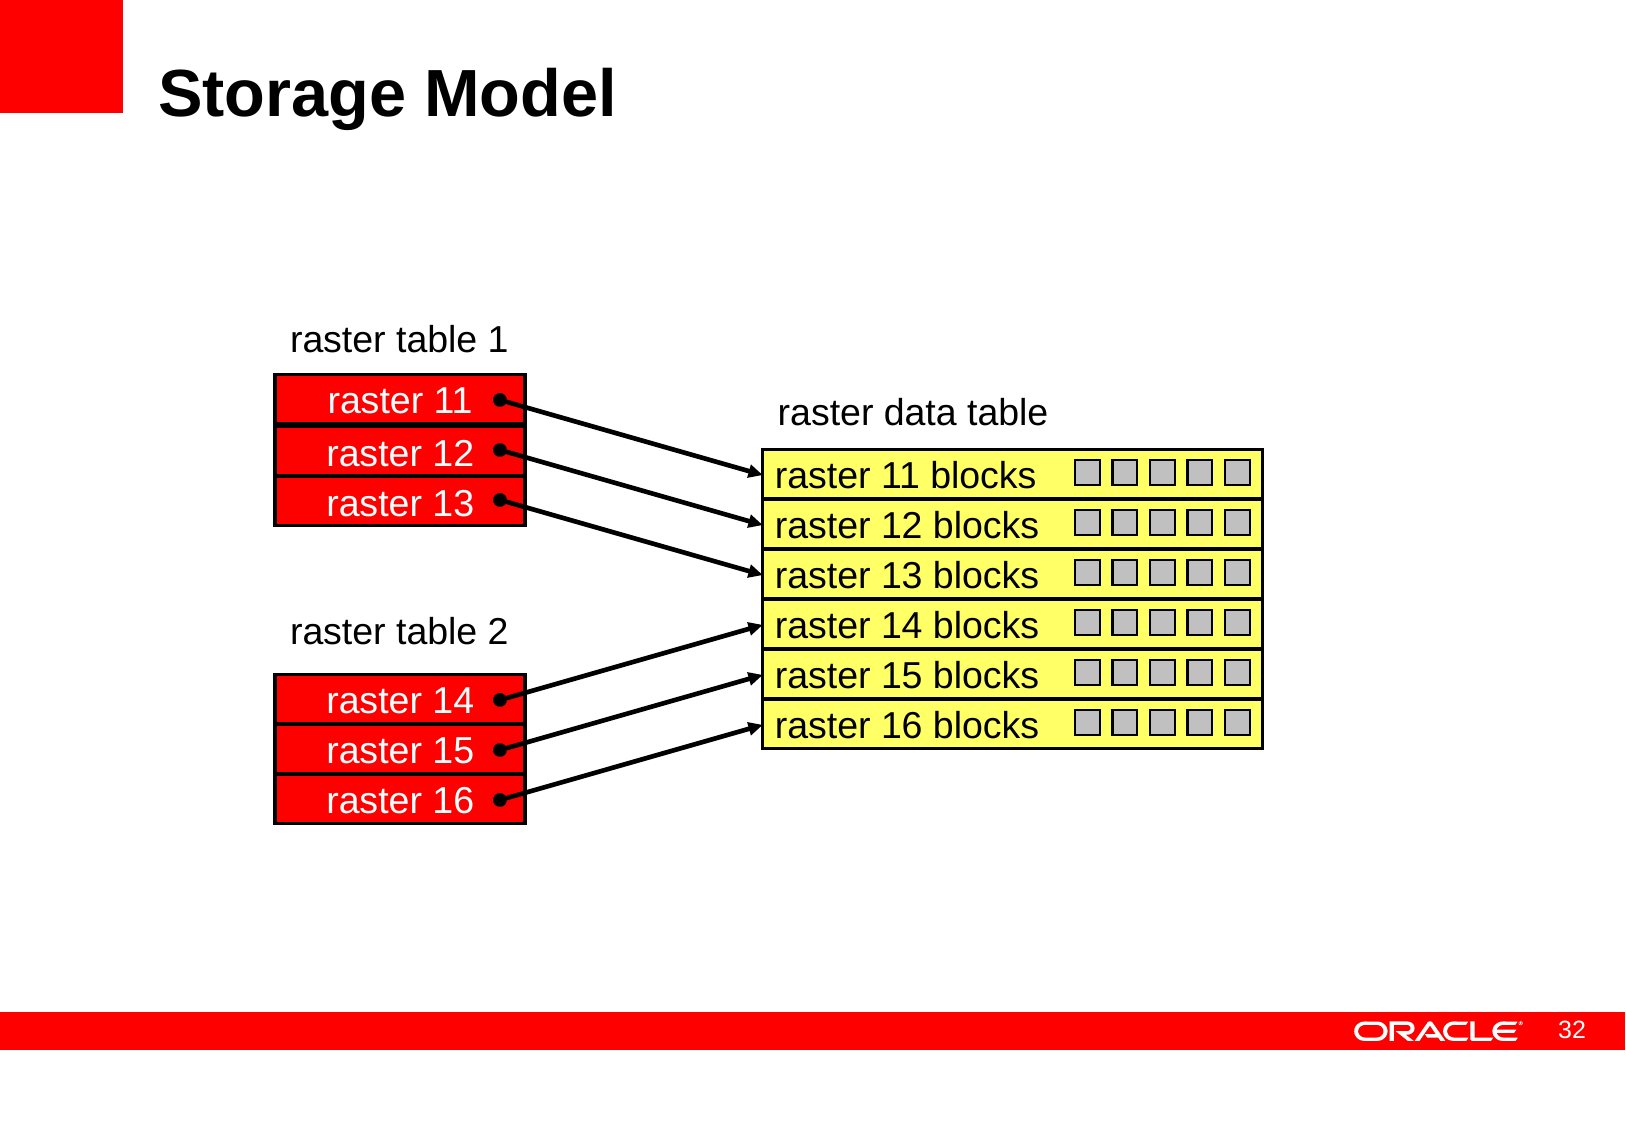

# Storage Model
raster table 1
raster 11
raster data table

raster 12
 raster 11 blocks

raster 13
 raster 12 blocks

 raster 13 blocks

 raster 14 blocks
raster table 2

 raster 15 blocks

raster 14

 raster 16 blocks

raster 15

raster 16